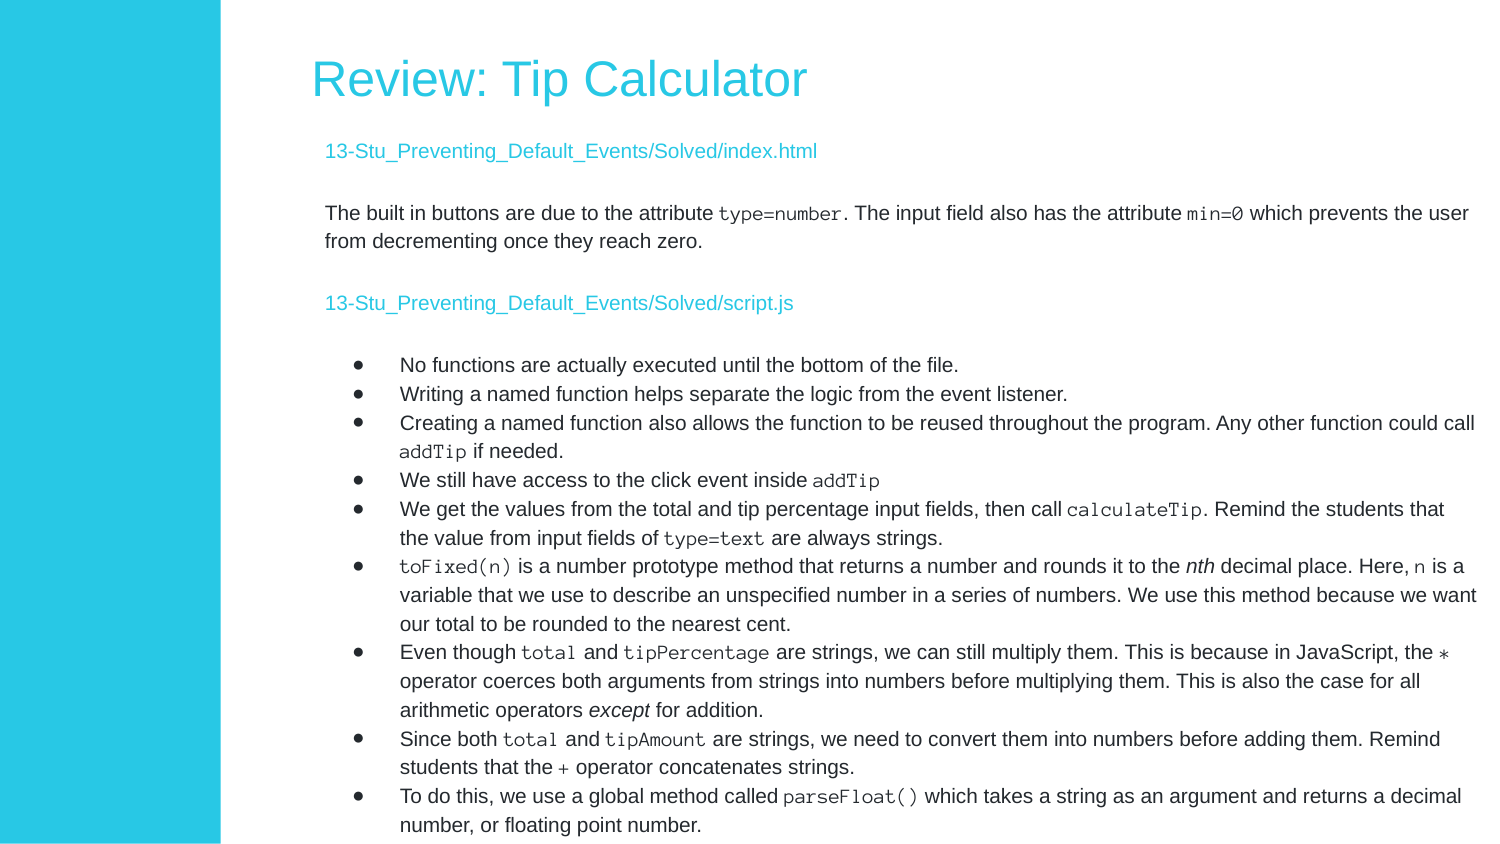

# Review: Tip Calculator
13-Stu_Preventing_Default_Events/Solved/index.html
The built in buttons are due to the attribute type=number. The input field also has the attribute min=0 which prevents the user from decrementing once they reach zero.
13-Stu_Preventing_Default_Events/Solved/script.js
No functions are actually executed until the bottom of the file.
Writing a named function helps separate the logic from the event listener.
Creating a named function also allows the function to be reused throughout the program. Any other function could call addTip if needed.
We still have access to the click event inside addTip
We get the values from the total and tip percentage input fields, then call calculateTip. Remind the students that the value from input fields of type=text are always strings.
toFixed(n) is a number prototype method that returns a number and rounds it to the nth decimal place. Here, n is a variable that we use to describe an unspecified number in a series of numbers. We use this method because we want our total to be rounded to the nearest cent.
Even though total and tipPercentage are strings, we can still multiply them. This is because in JavaScript, the * operator coerces both arguments from strings into numbers before multiplying them. This is also the case for all arithmetic operators except for addition.
Since both total and tipAmount are strings, we need to convert them into numbers before adding them. Remind students that the + operator concatenates strings.
To do this, we use a global method called parseFloat() which takes a string as an argument and returns a decimal number, or floating point number.